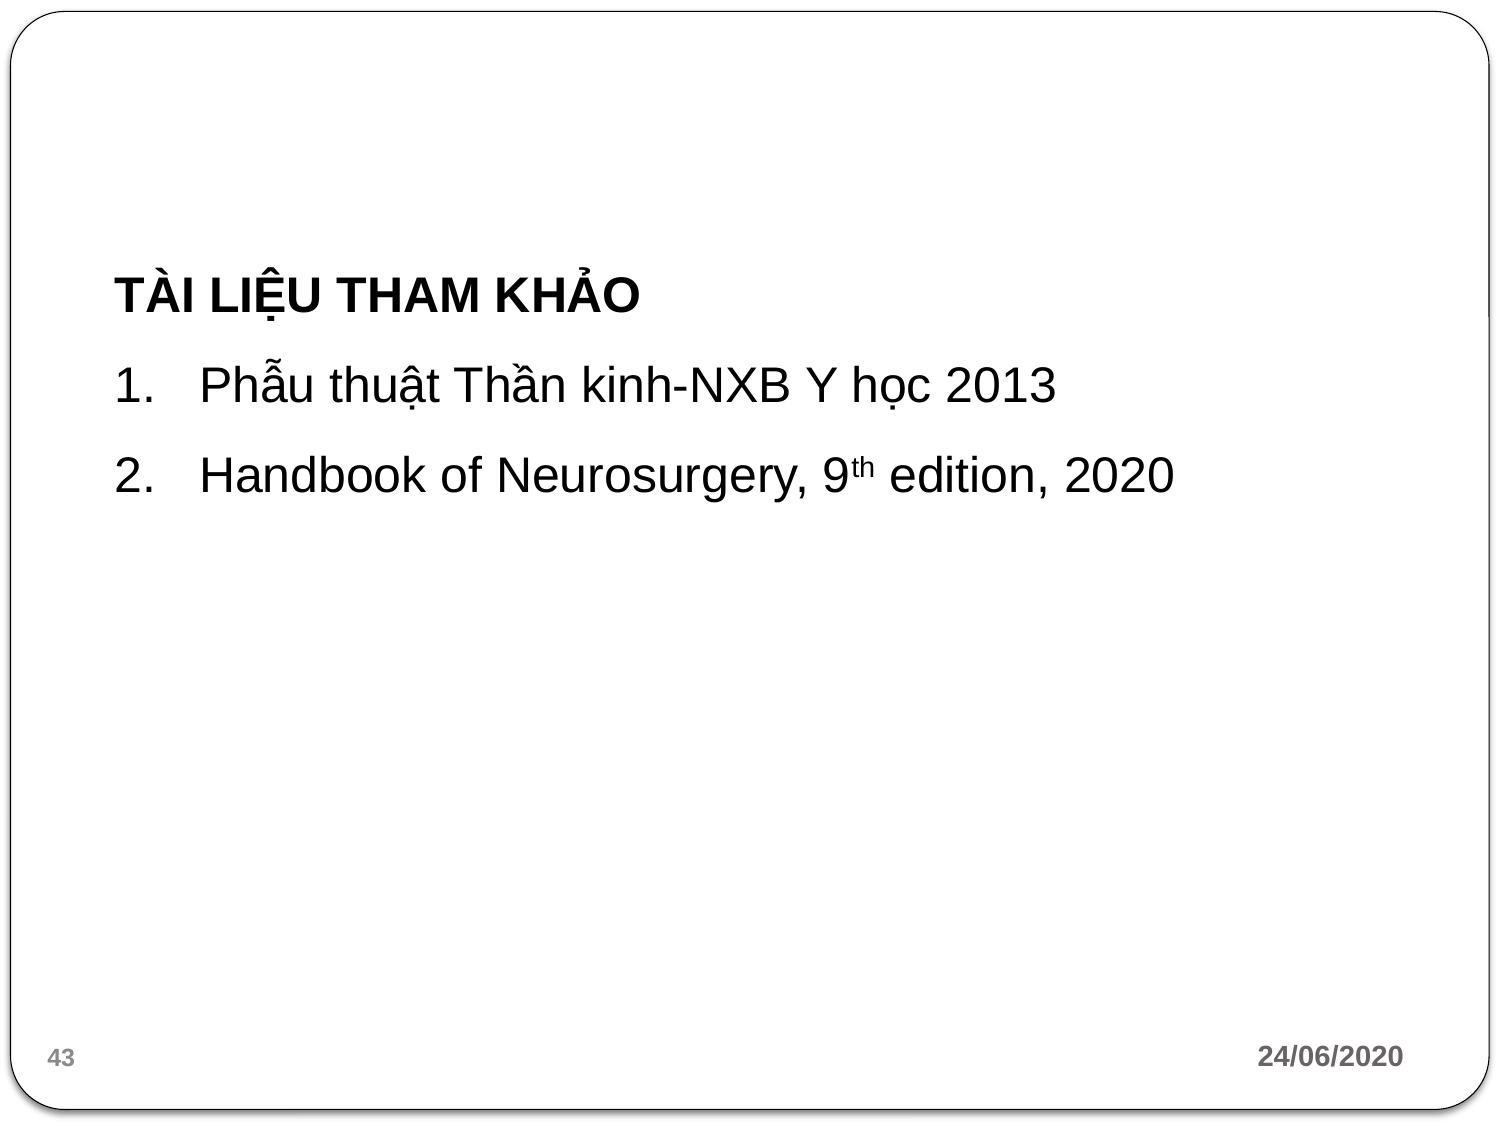

TÀI LIỆU THAM KHẢO
Phẫu thuật Thần kinh-NXB Y học 2013
Handbook of Neurosurgery, 9th edition, 2020
24/06/2020
43